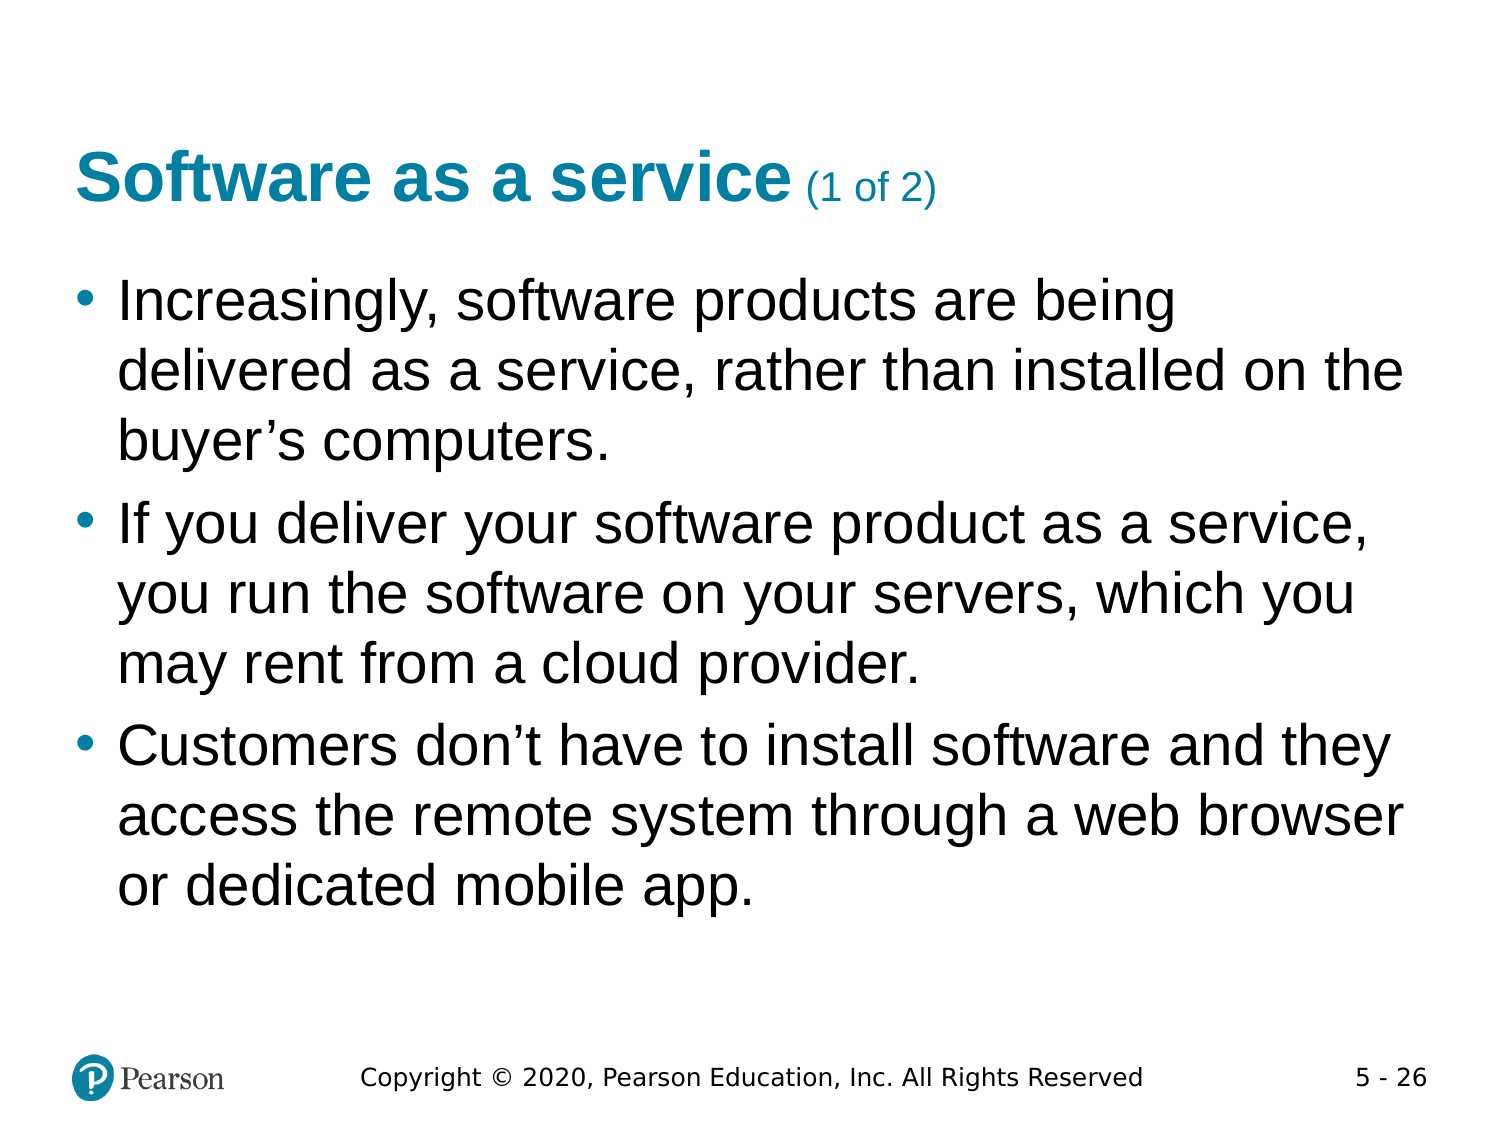

# Software as a service (1 of 2)
Increasingly, software products are being delivered as a service, rather than installed on the buyer’s computers.
If you deliver your software product as a service, you run the software on your servers, which you may rent from a cloud provider.
Customers don’t have to install software and they access the remote system through a web browser or dedicated mobile app.